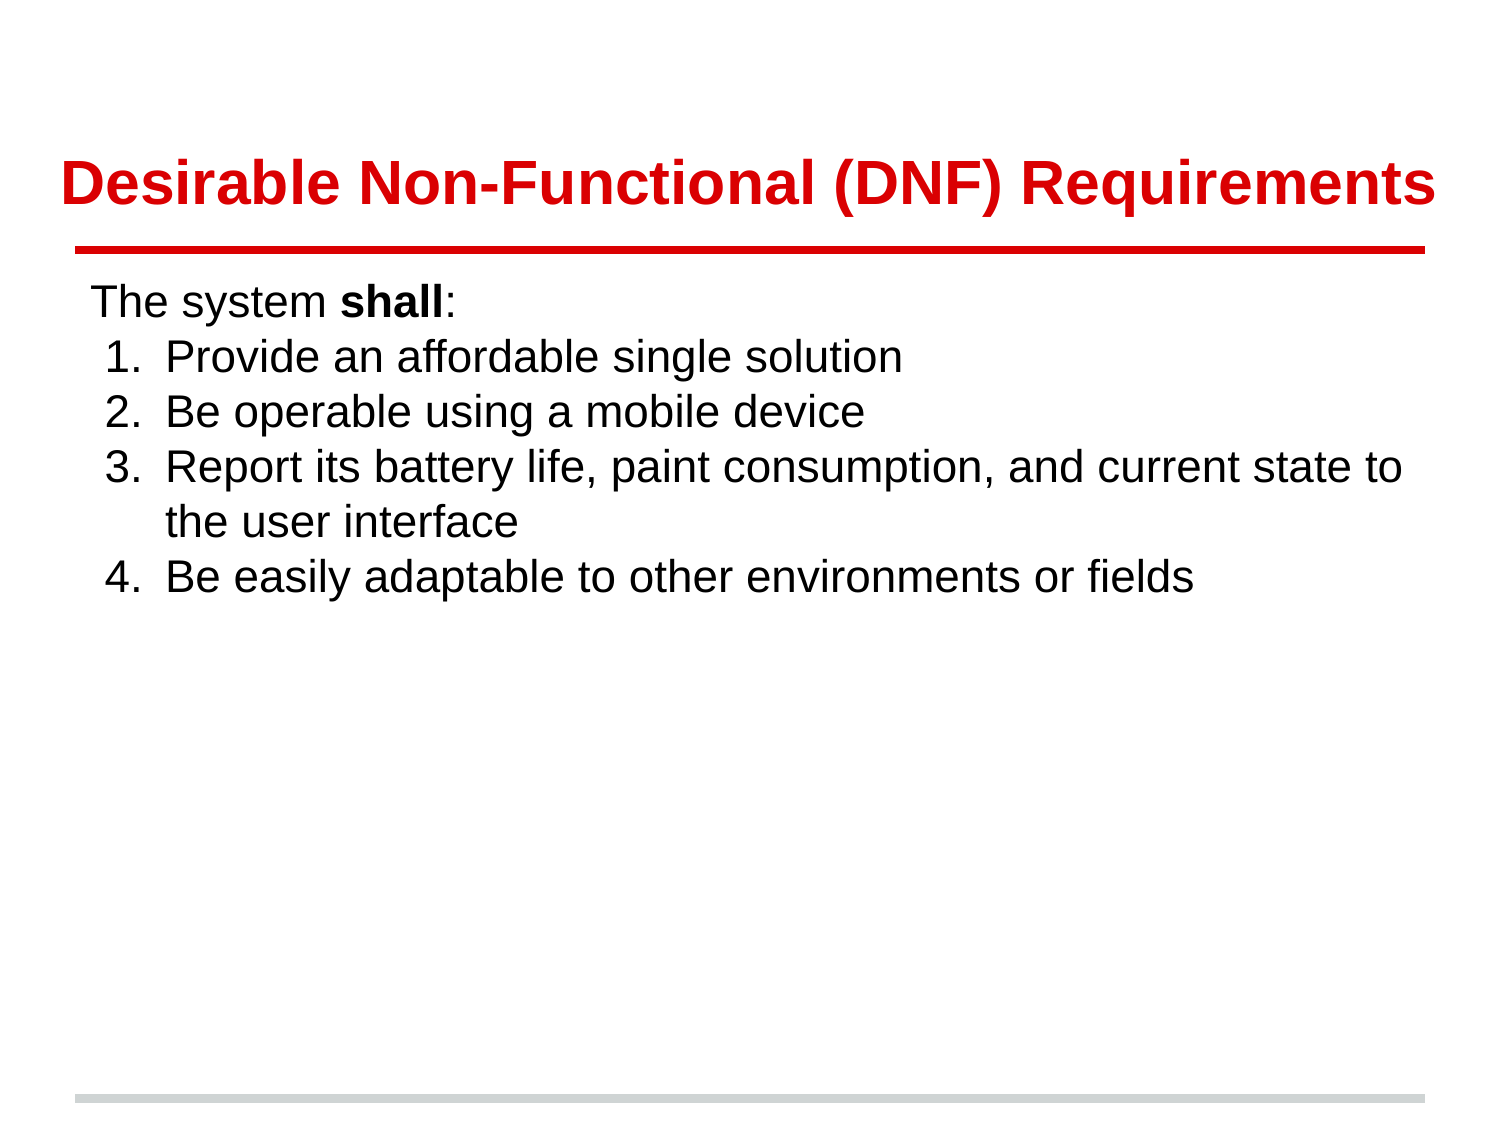

# Desirable Non-Functional (DNF) Requirements
The system shall:
Provide an affordable single solution
Be operable using a mobile device
Report its battery life, paint consumption, and current state to the user interface
Be easily adaptable to other environments or fields